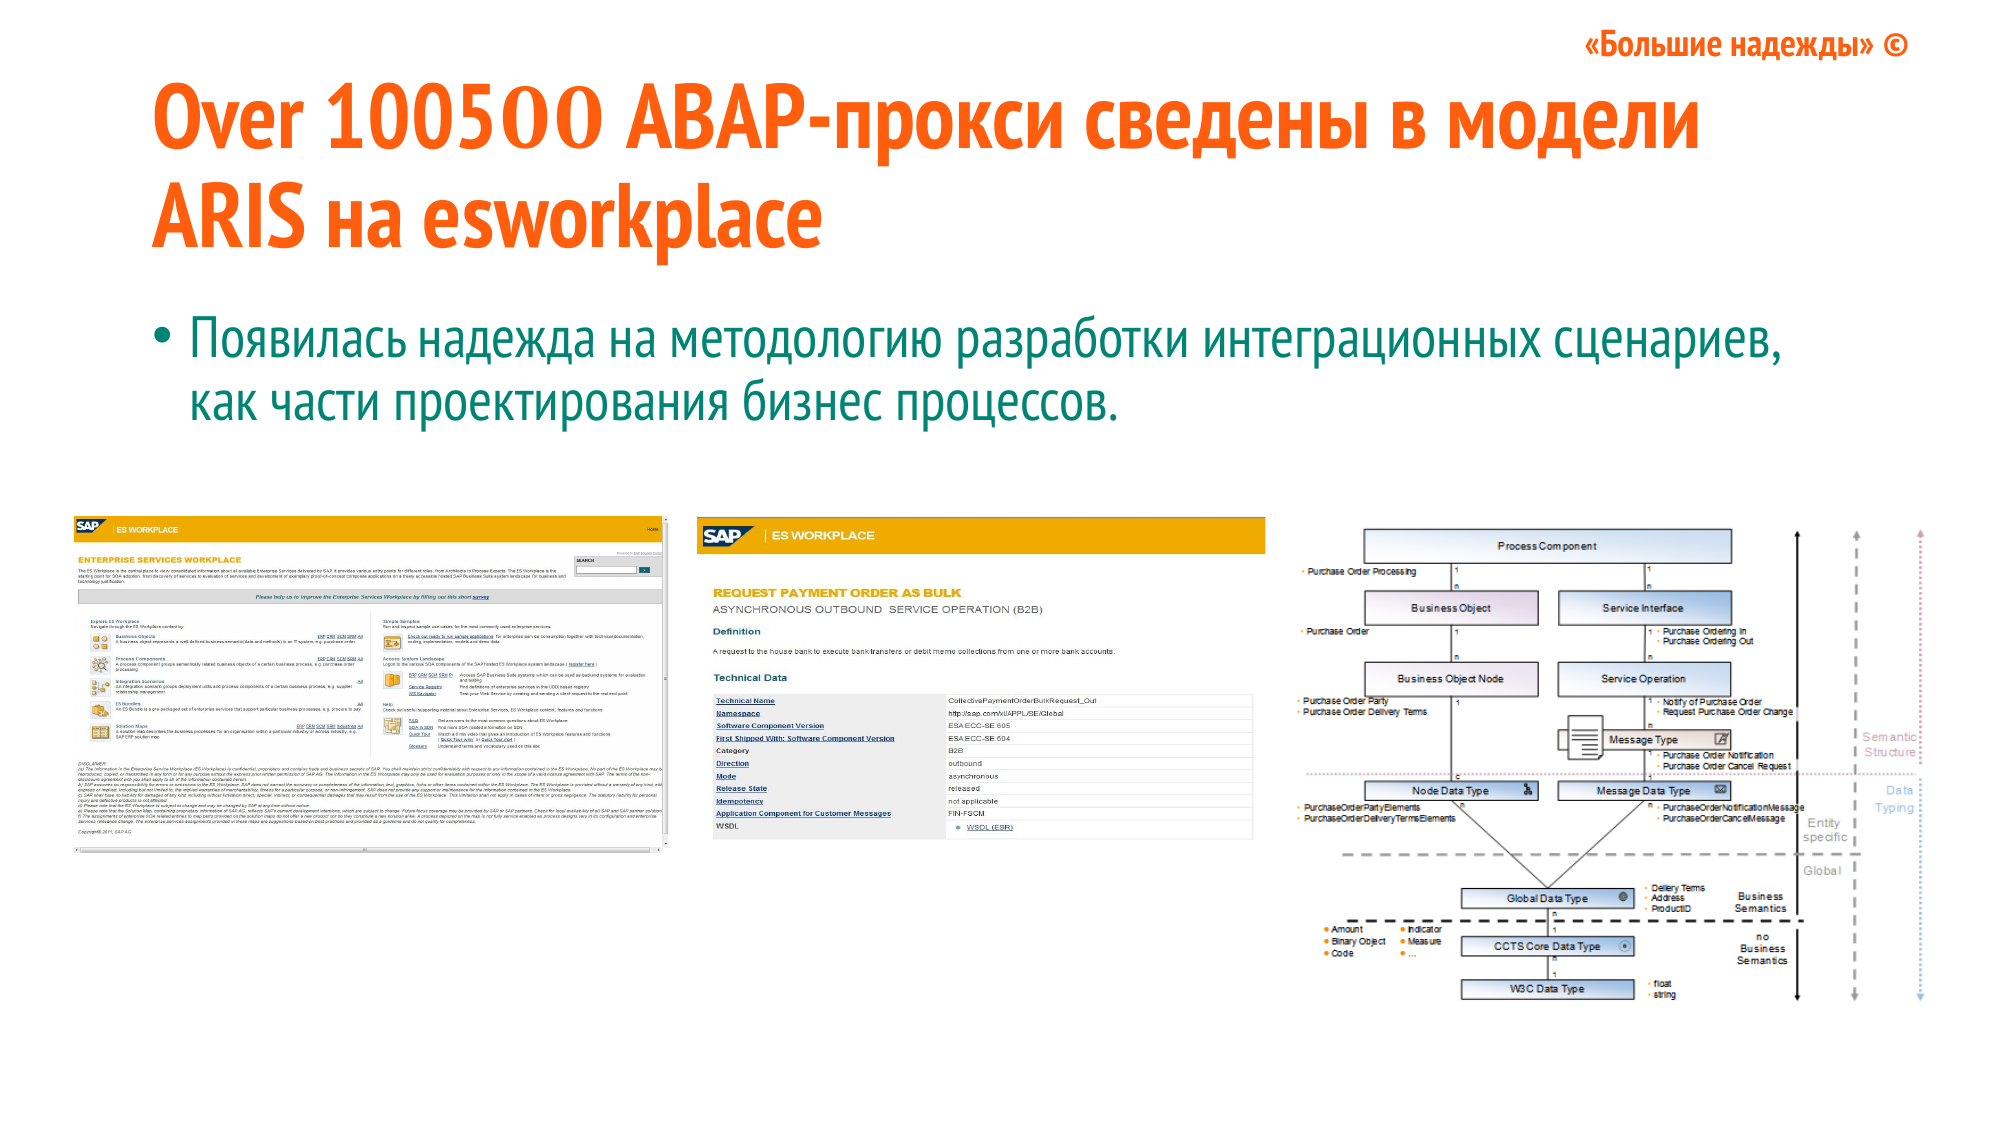

«Большие надежды» ©
# Over 100500 ABAP-прокси сведены в модели ARIS на esworkplace
Появилась надежда на методологию разработки интеграционных сценариев, как части проектирования бизнес процессов.